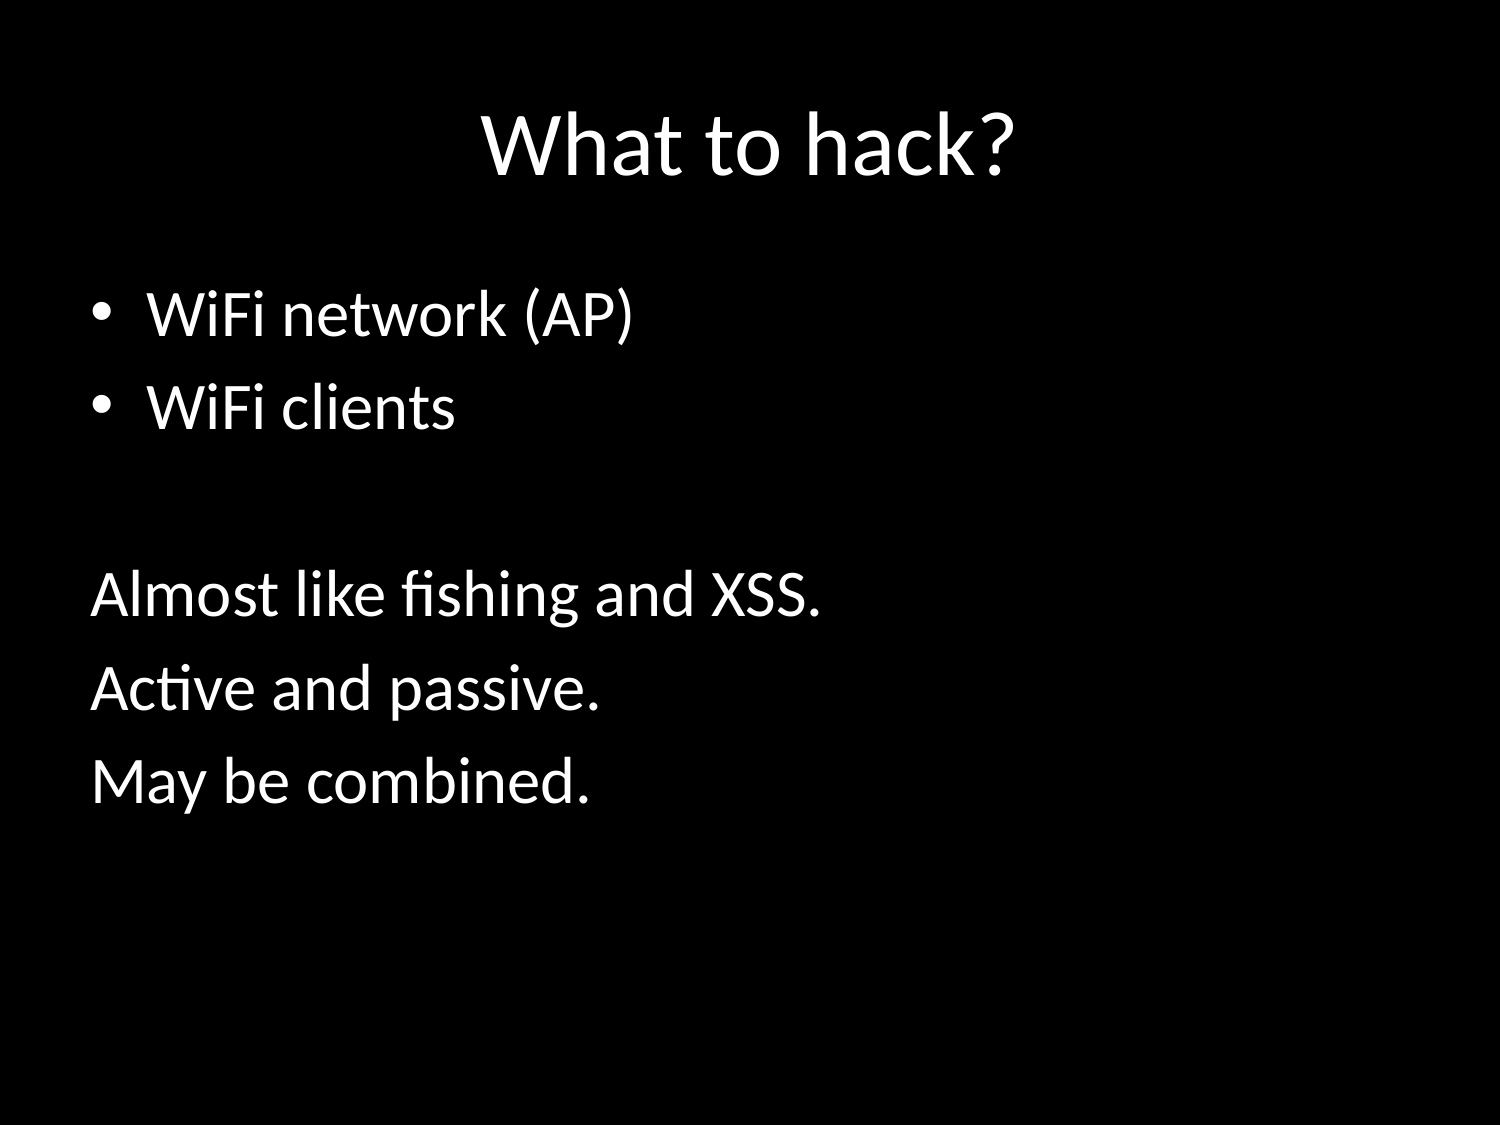

# What to hack?
WiFi network (AP)
WiFi clients

Almost like fishing and XSS.
Active and passive.
May be combined.